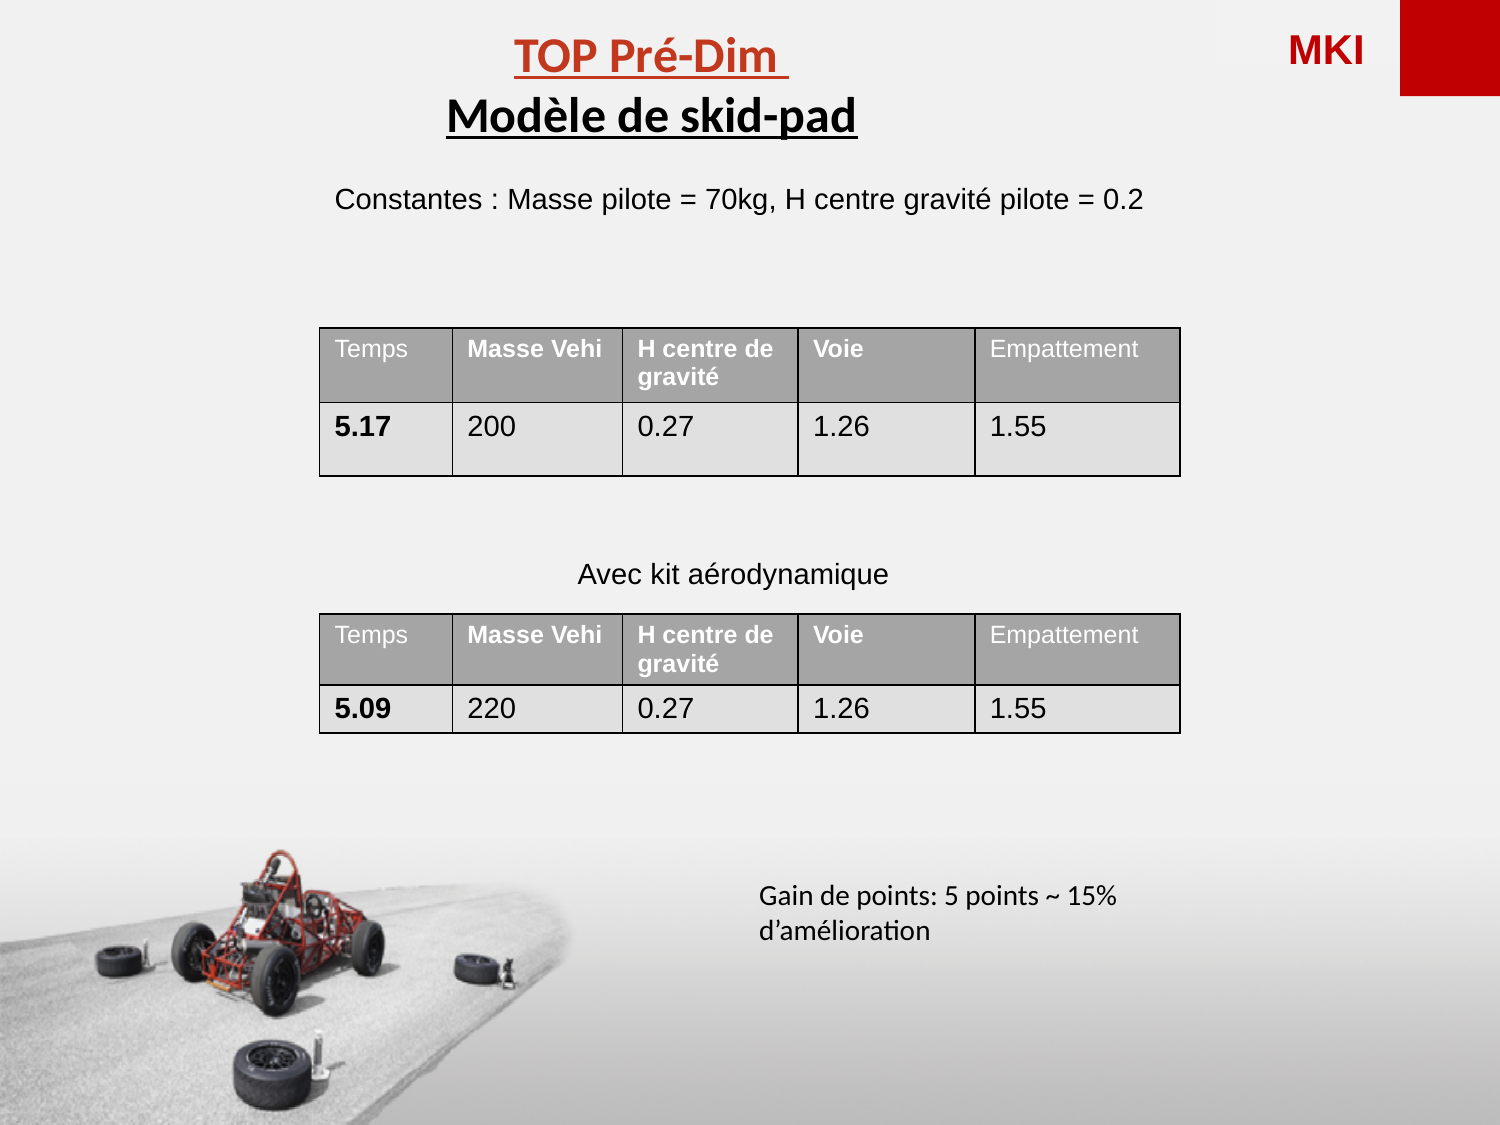

<<<<<<
TOP Pré-Dim
Modèle de skid-pad
MKI
Constantes : Masse pilote = 70kg, H centre gravité pilote = 0.2
| Temps | Masse Vehi | H centre de gravité | Voie | Empattement |
| --- | --- | --- | --- | --- |
| 5.17 | 200 | 0.27 | 1.26 | 1.55 |
Avec kit aérodynamique
| Temps | Masse Vehi | H centre de gravité | Voie | Empattement |
| --- | --- | --- | --- | --- |
| 5.09 | 220 | 0.27 | 1.26 | 1.55 |
Gain de points: 5 points ~ 15% d’amélioration